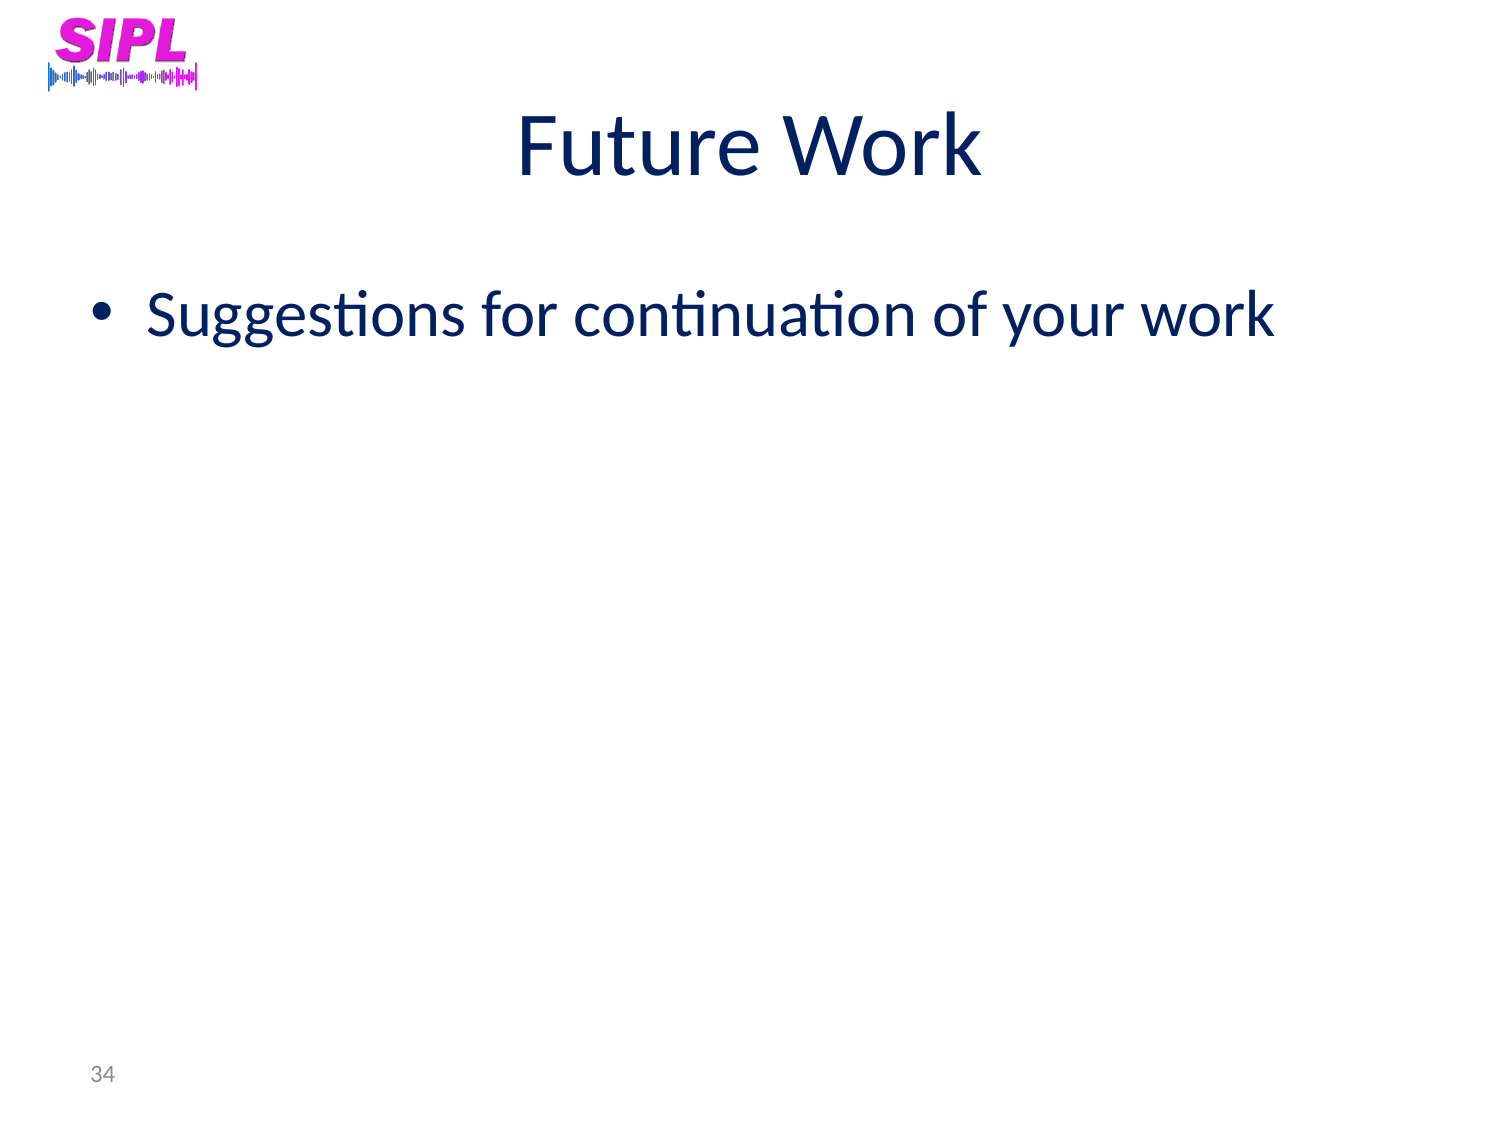

# Future Work
Suggestions for continuation of your work
34